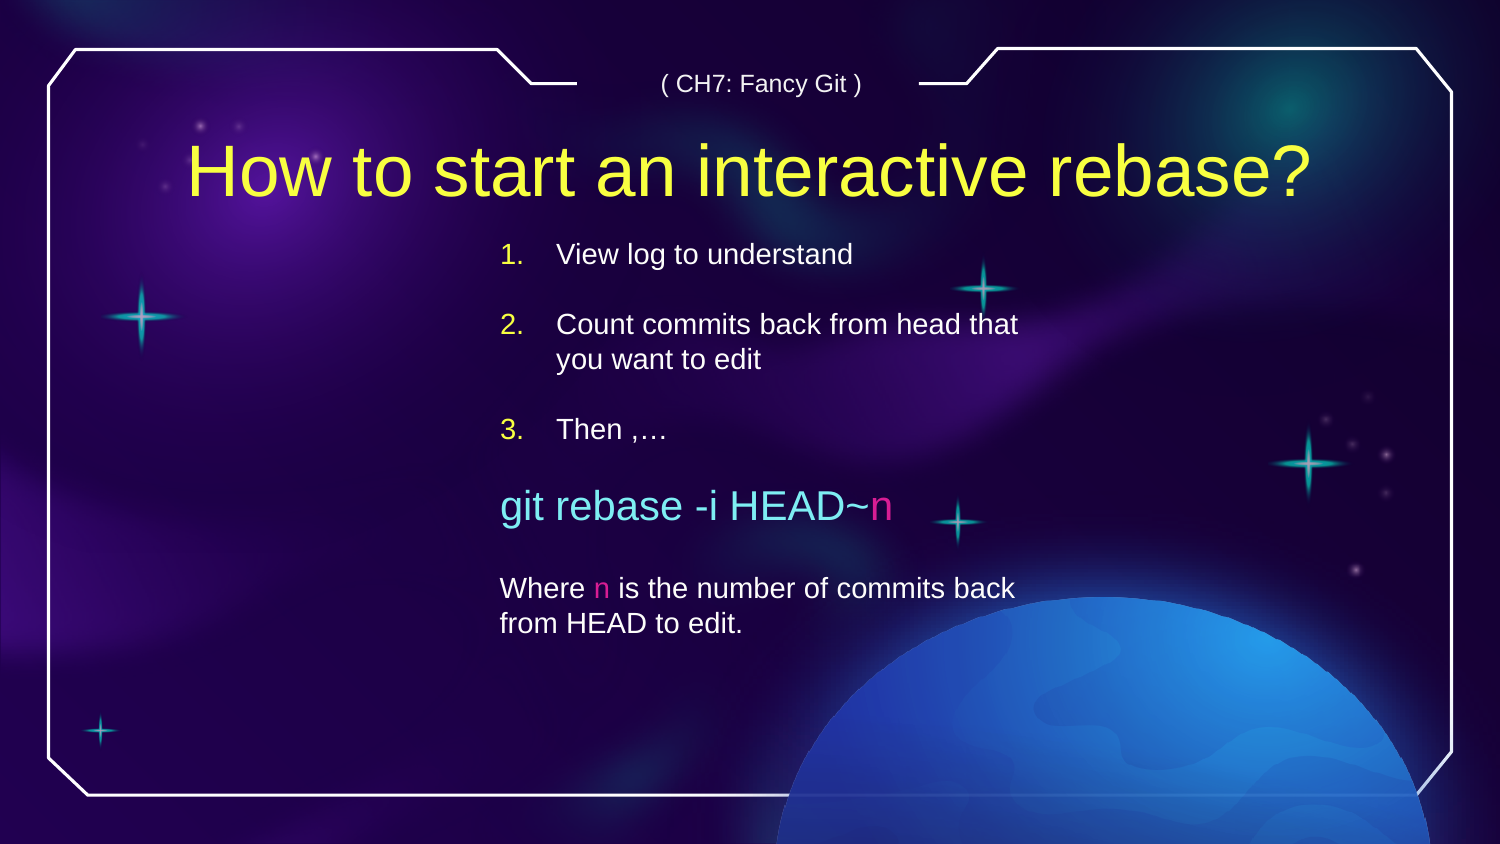

( CH7: Fancy Git )
# How to start an interactive rebase?
View log to understand

Count commits back from head that you want to edit

Then ,…
git rebase -i HEAD~n
Where n is the number of commits back from HEAD to edit.